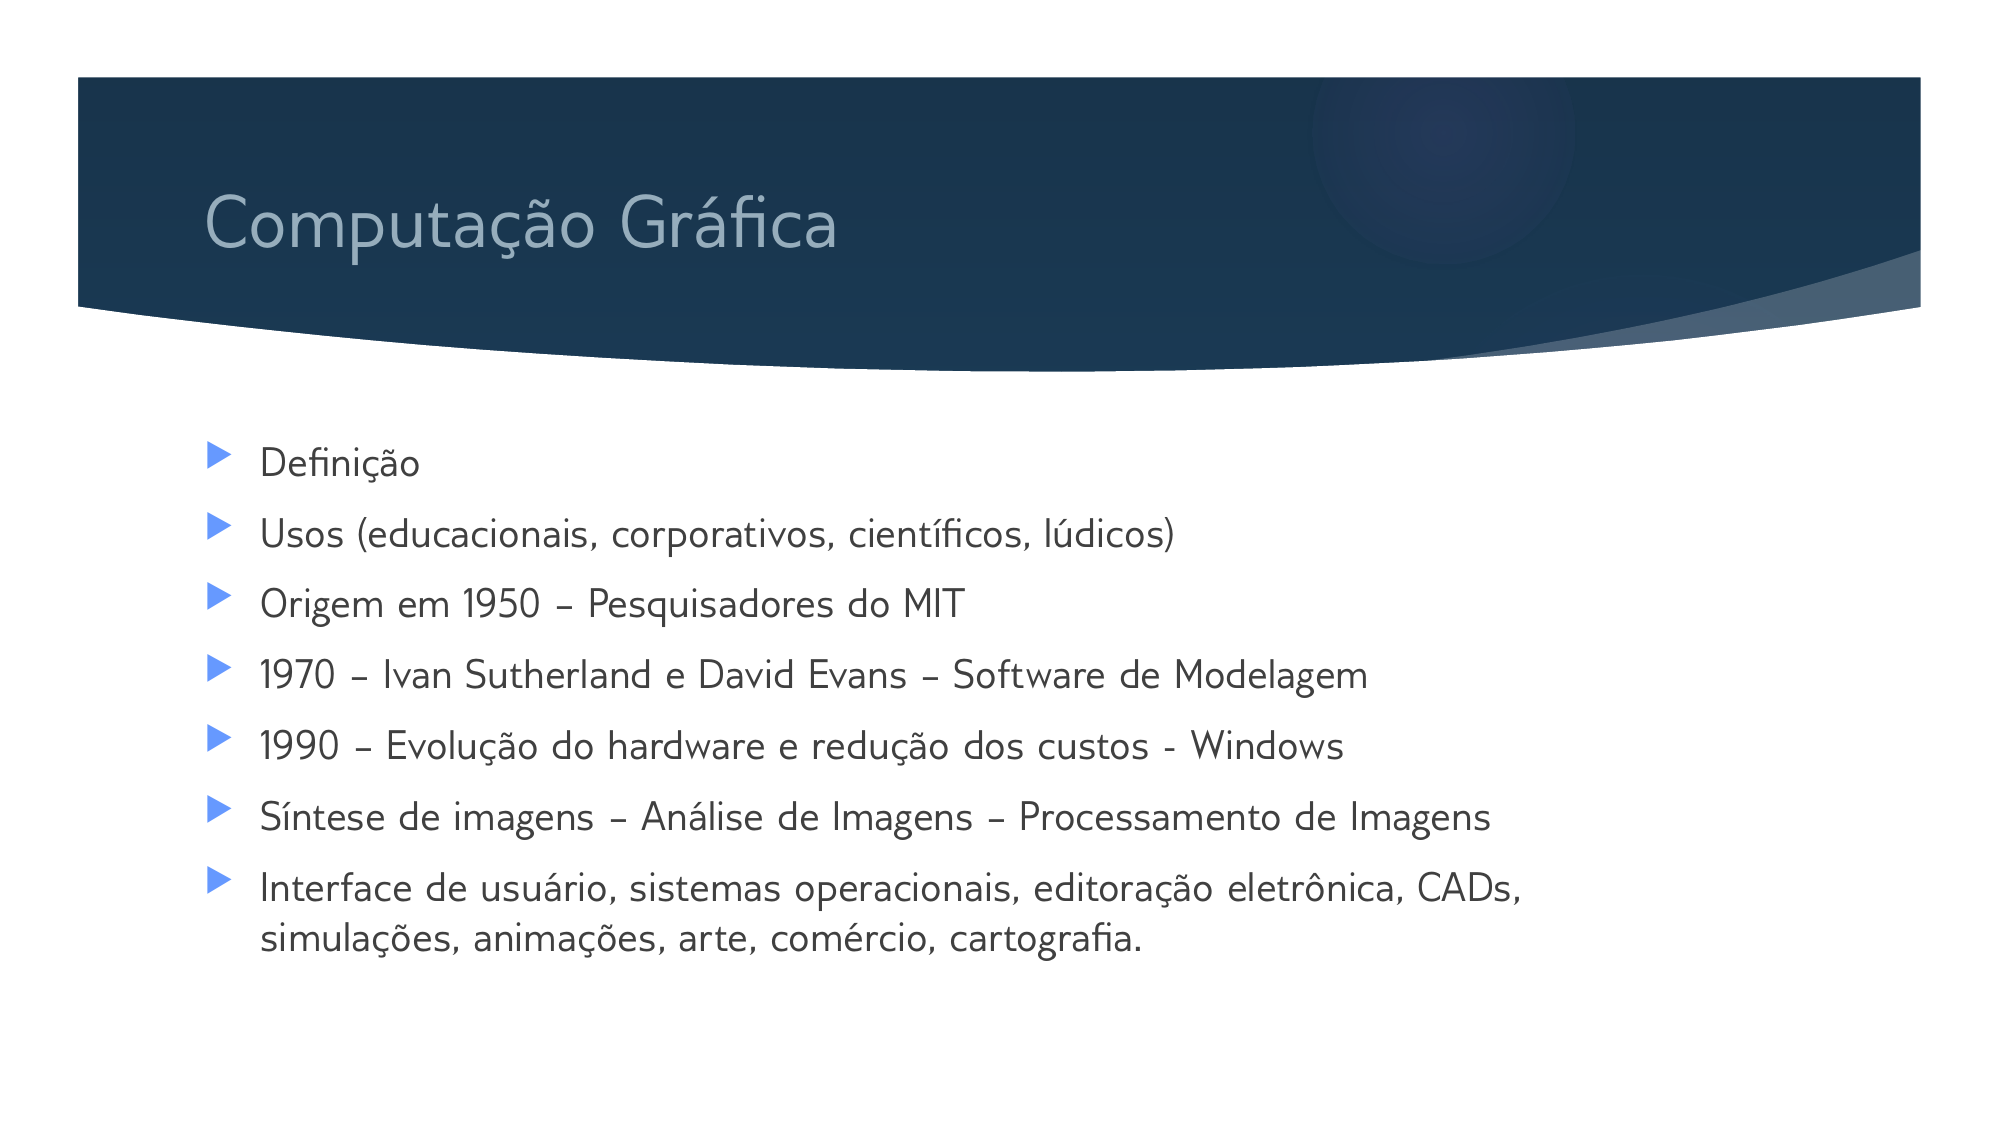

# Computação Gráfica
Definição
Usos (educacionais, corporativos, científicos, lúdicos)
Origem em 1950 – Pesquisadores do MIT
1970 – Ivan Sutherland e David Evans – Software de Modelagem
1990 – Evolução do hardware e redução dos custos - Windows
Síntese de imagens – Análise de Imagens – Processamento de Imagens
Interface de usuário, sistemas operacionais, editoração eletrônica, CADs, simulações, animações, arte, comércio, cartografia.